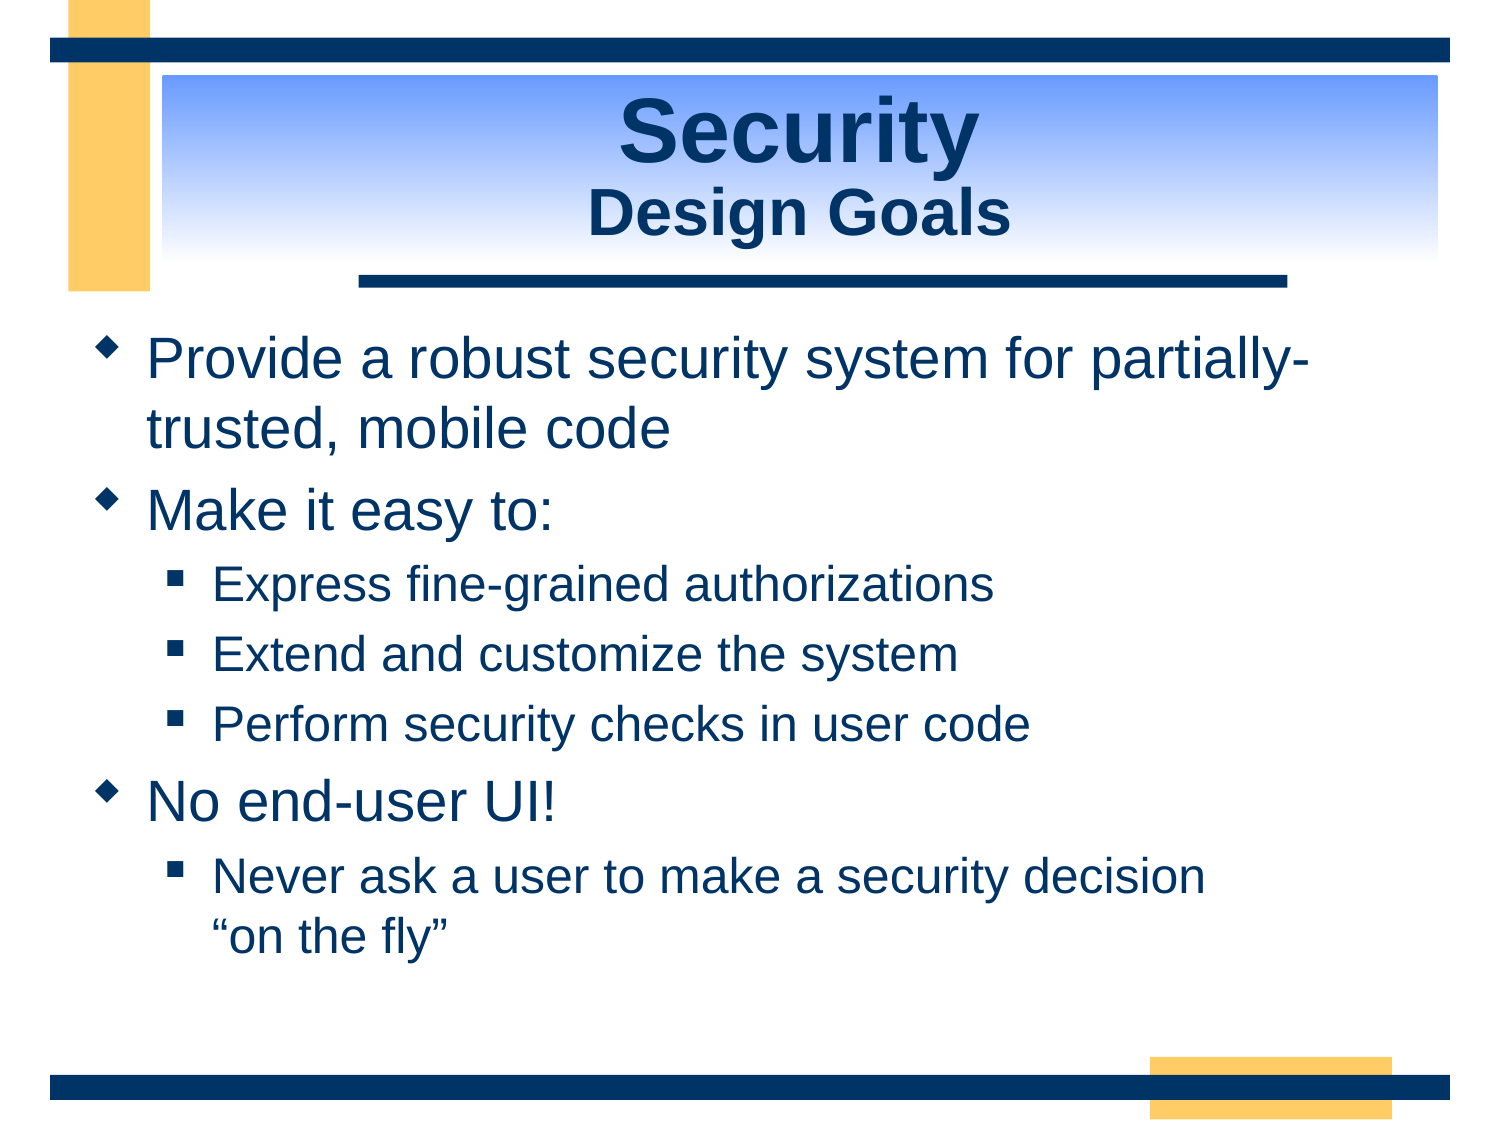

# Security Design Goals
Provide a robust security system for partially-trusted, mobile code
Make it easy to:
Express fine-grained authorizations
Extend and customize the system
Perform security checks in user code
No end-user UI!
Never ask a user to make a security decision
“on the fly”